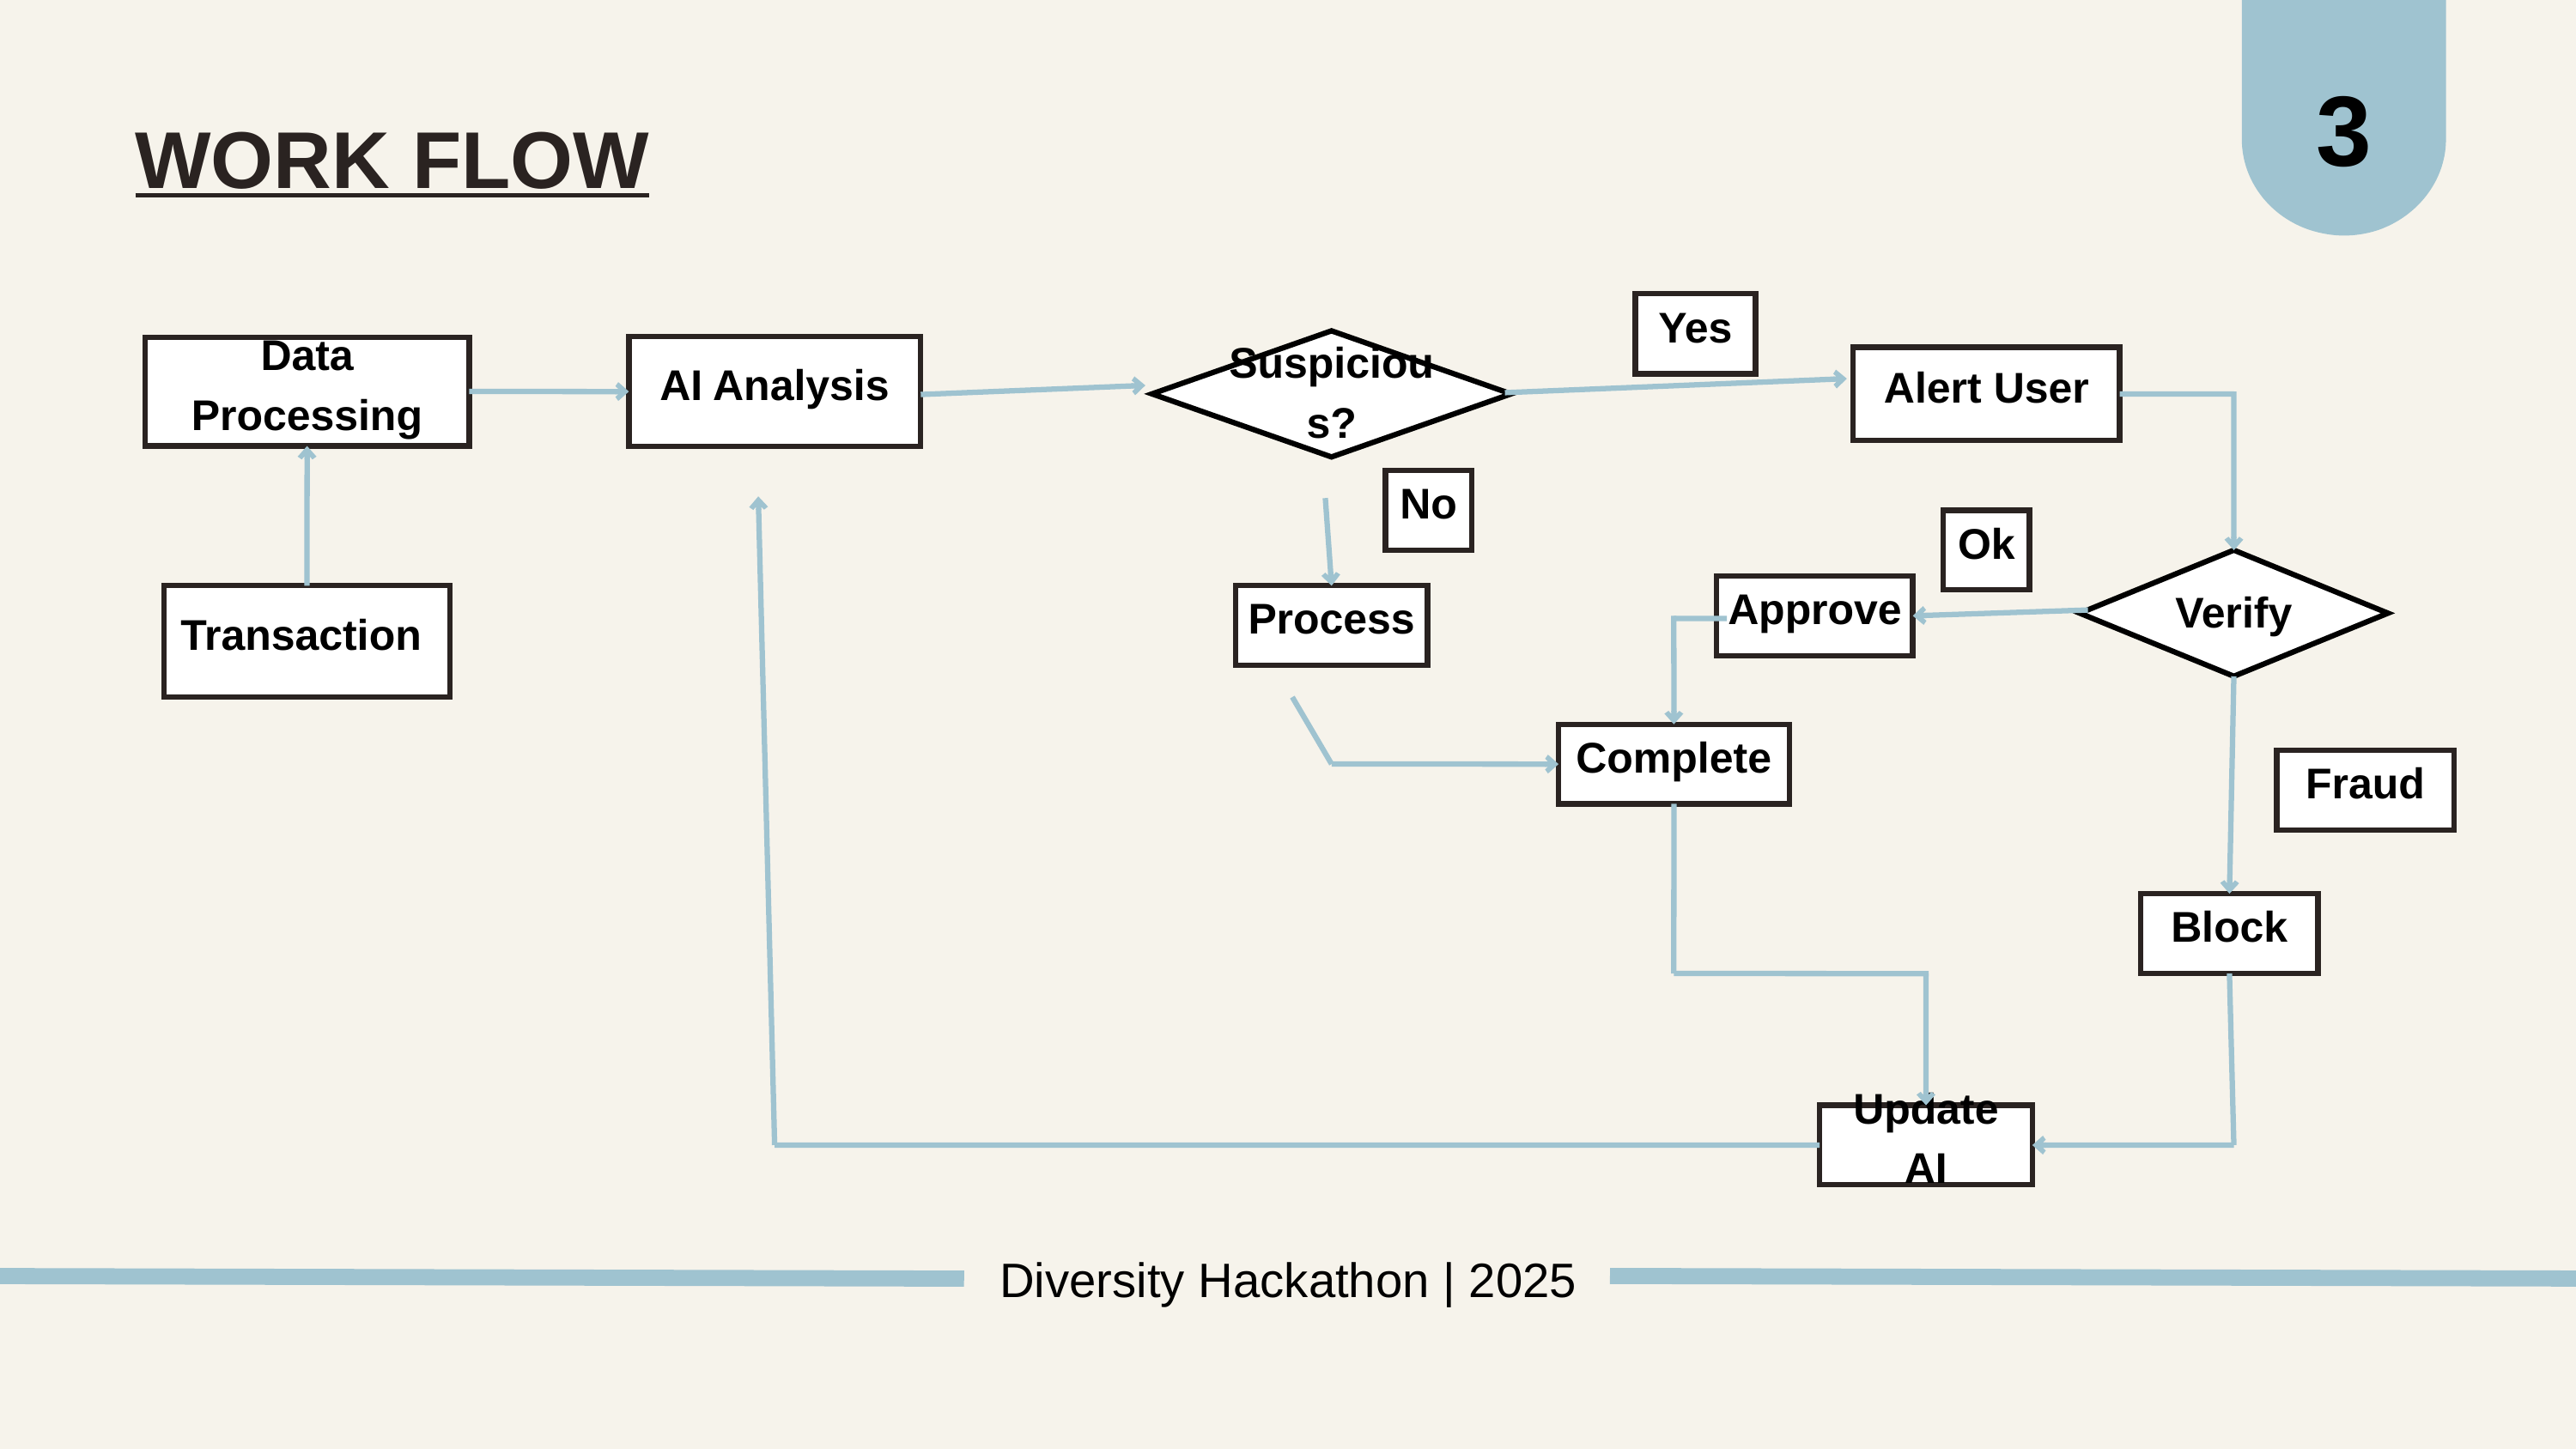

3
WORK FLOW

Yes

Suspicious?

AI Analysis

Data Processing

Alert User

No

Ok

Verify

Approve

Transaction

Process

Complete

Fraud

Block

Update AI

Diversity Hackathon | 2025